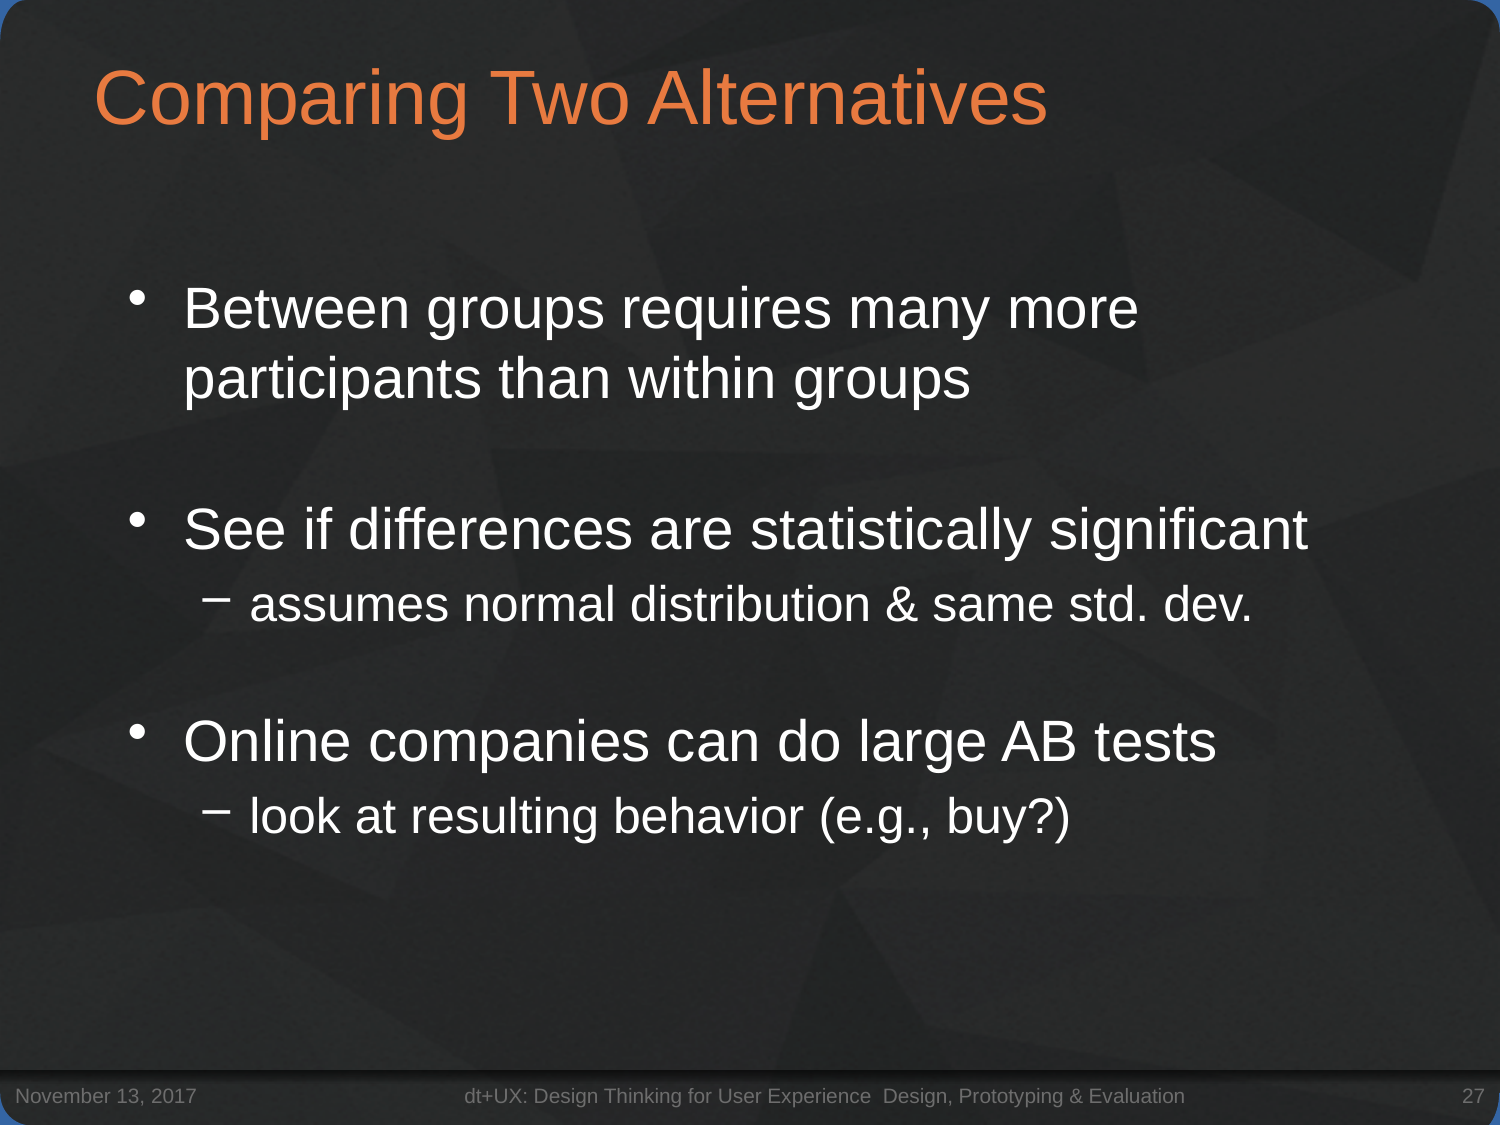

# Comparing Two Alternatives
Between groups requires many more participants than within groups
See if differences are statistically significant
assumes normal distribution & same std. dev.
Online companies can do large AB tests
look at resulting behavior (e.g., buy?)
November 13, 2017
dt+UX: Design Thinking for User Experience  Design, Prototyping & Evaluation
27